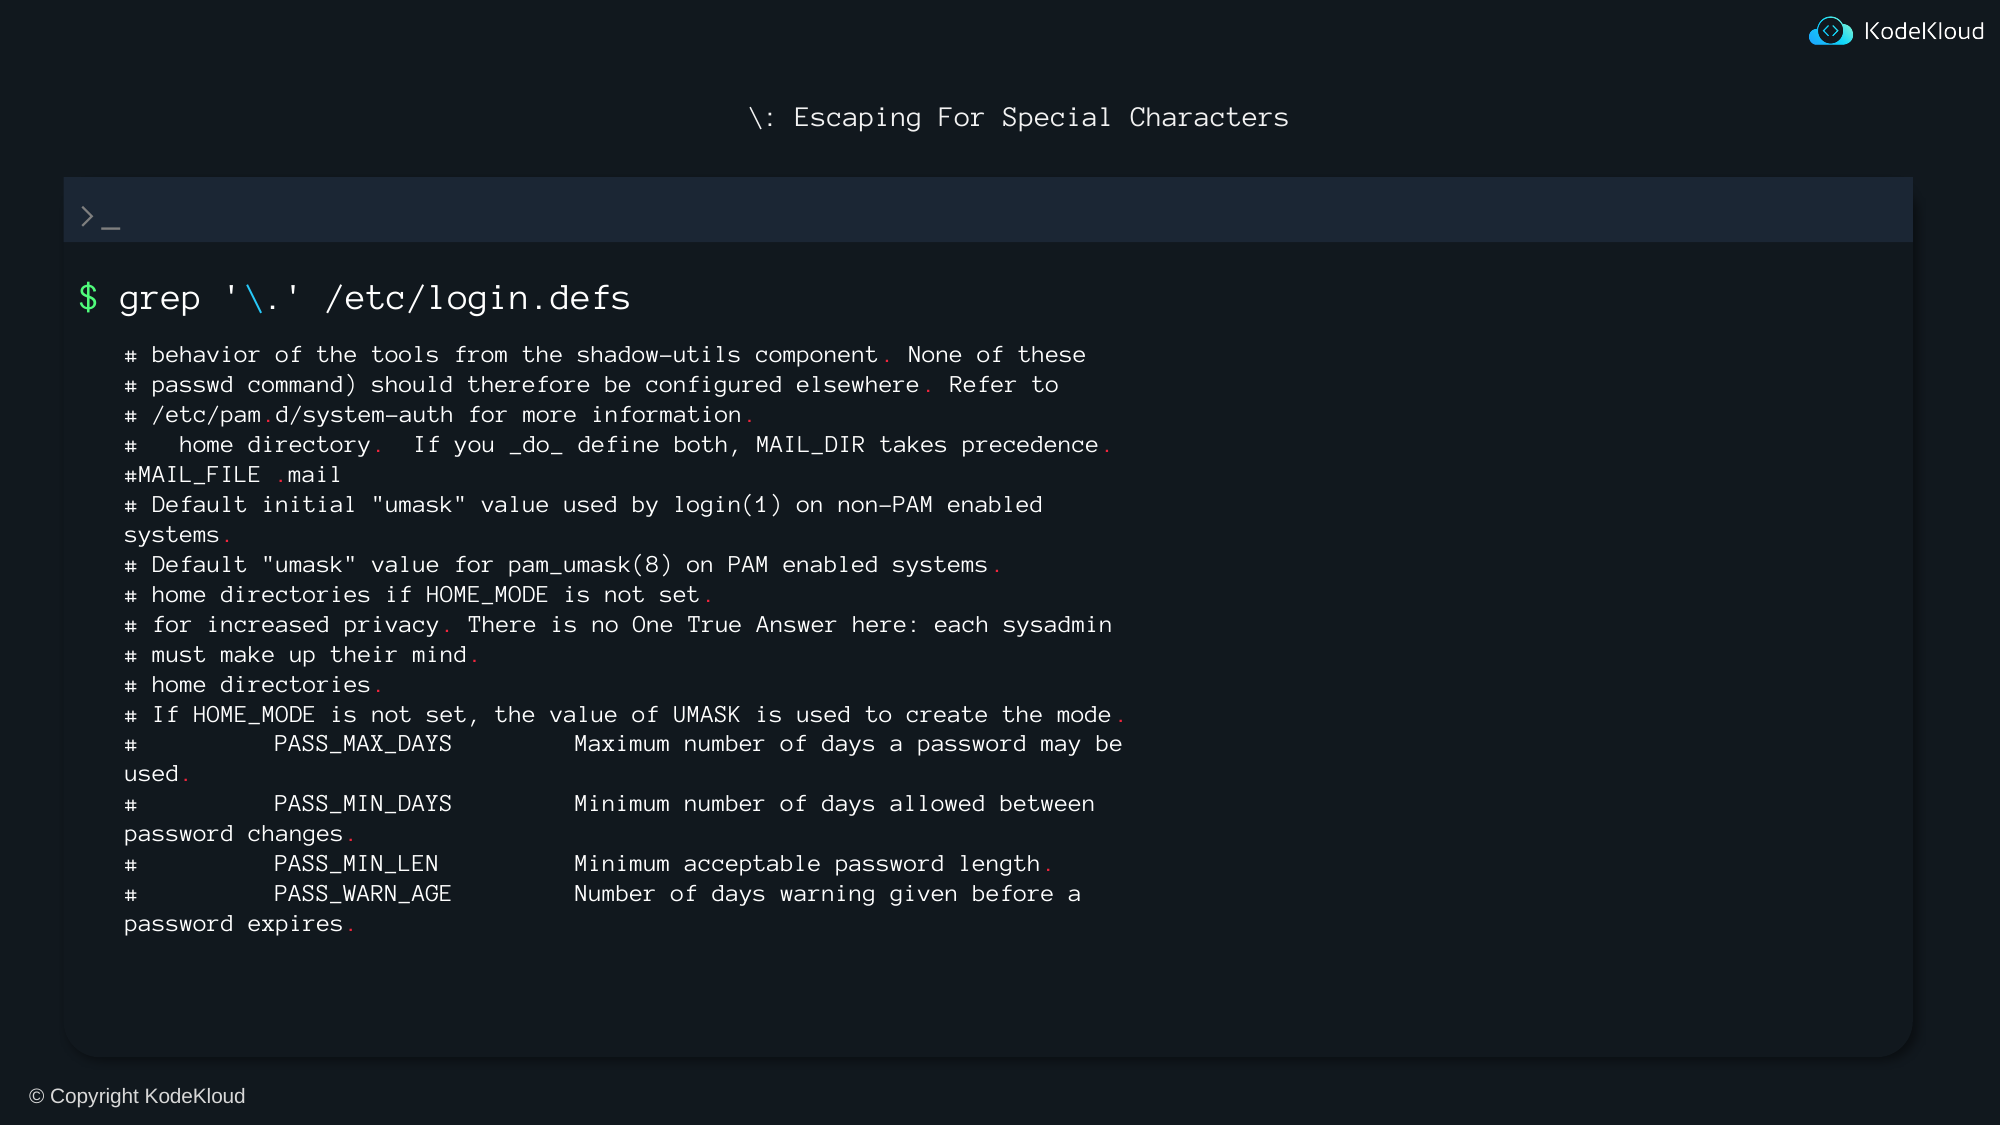

# \: Escaping For Special Characters
$ grep '\.' /etc/login.defs
# behavior of the tools from the shadow-utils component. None of these
# passwd command) should therefore be configured elsewhere. Refer to
# /etc/pam.d/system-auth for more information.
#   home directory.  If you _do_ define both, MAIL_DIR takes precedence.
#MAIL_FILE	.mail
# Default initial "umask" value used by login(1) on non-PAM enabled systems.
# Default "umask" value for pam_umask(8) on PAM enabled systems.
# home directories if HOME_MODE is not set.
# for increased privacy. There is no One True Answer here: each sysadmin
# must make up their mind.
# home directories.
# If HOME_MODE is not set, the value of UMASK is used to create the mode.
#	PASS_MAX_DAYS	Maximum number of days a password may be used.
#	PASS_MIN_DAYS	Minimum number of days allowed between password changes.
#	PASS_MIN_LEN	Minimum acceptable password length.
#	PASS_WARN_AGE	Number of days warning given before a password expires.